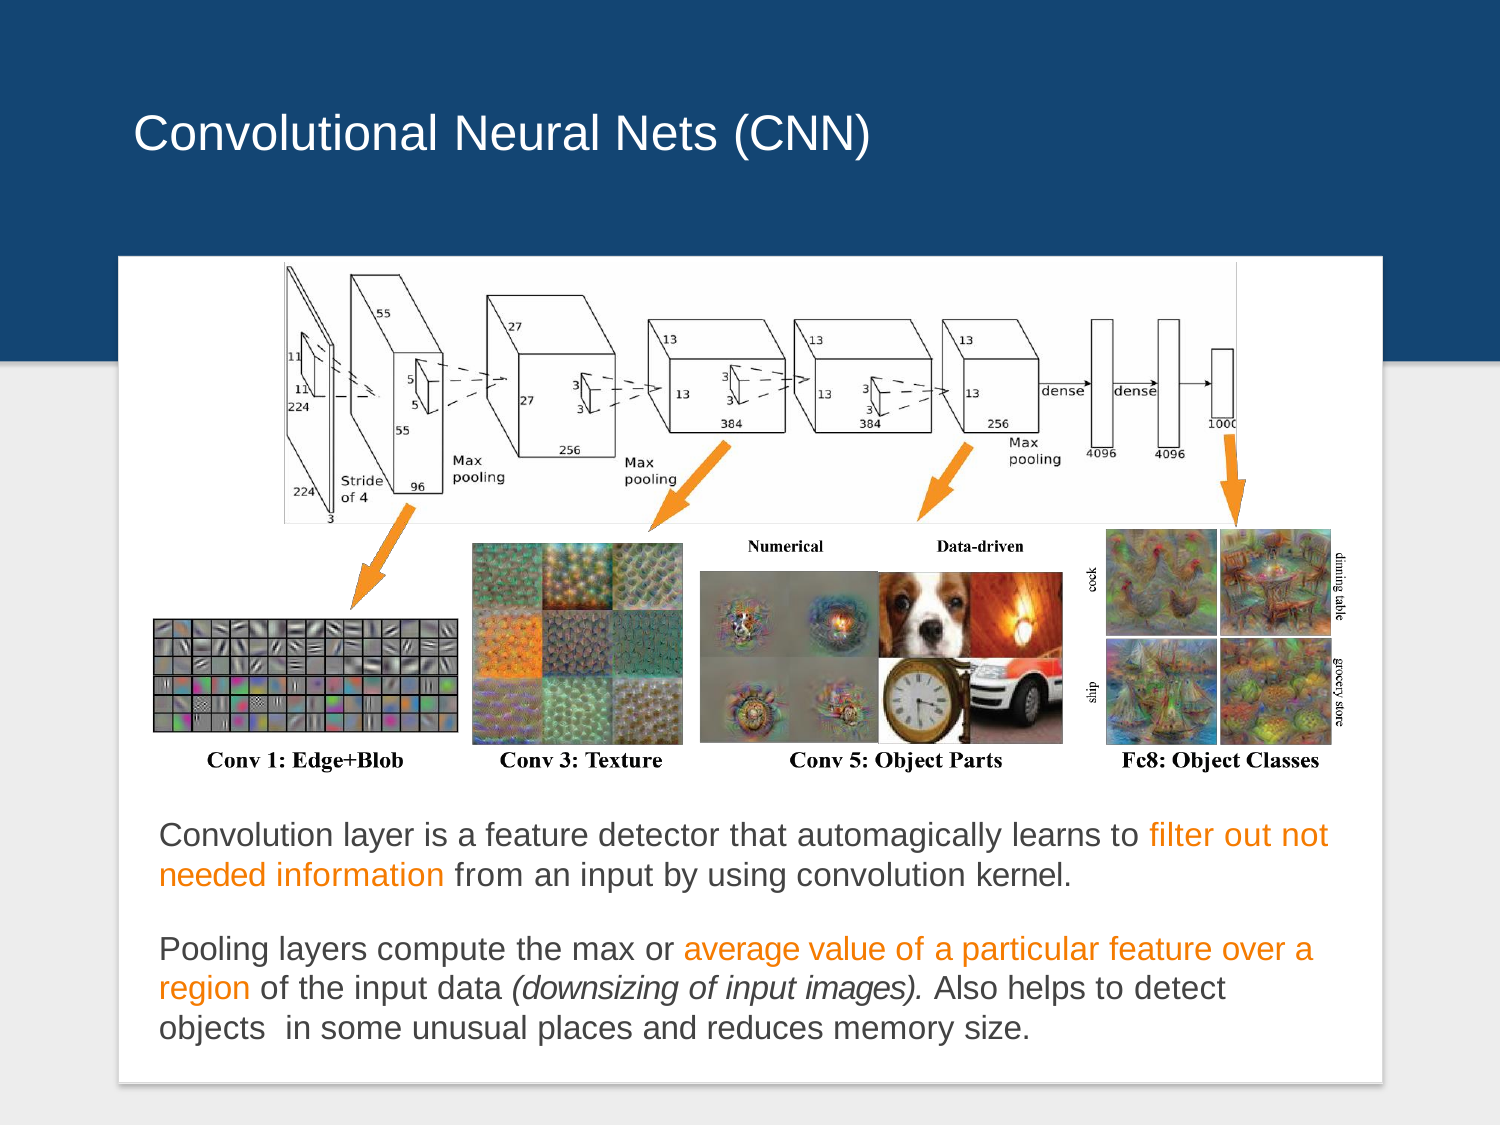

# Convolutional Neural Nets (CNN)

Convolution layer is a feature detector that automagically learns to filter out not
needed information from an input by using convolution kernel.
Pooling layers compute the max or average value of a particular feature over a  region of the input data (downsizing of input images). Also helps to detect objects  in some unusual places and reduces memory size.